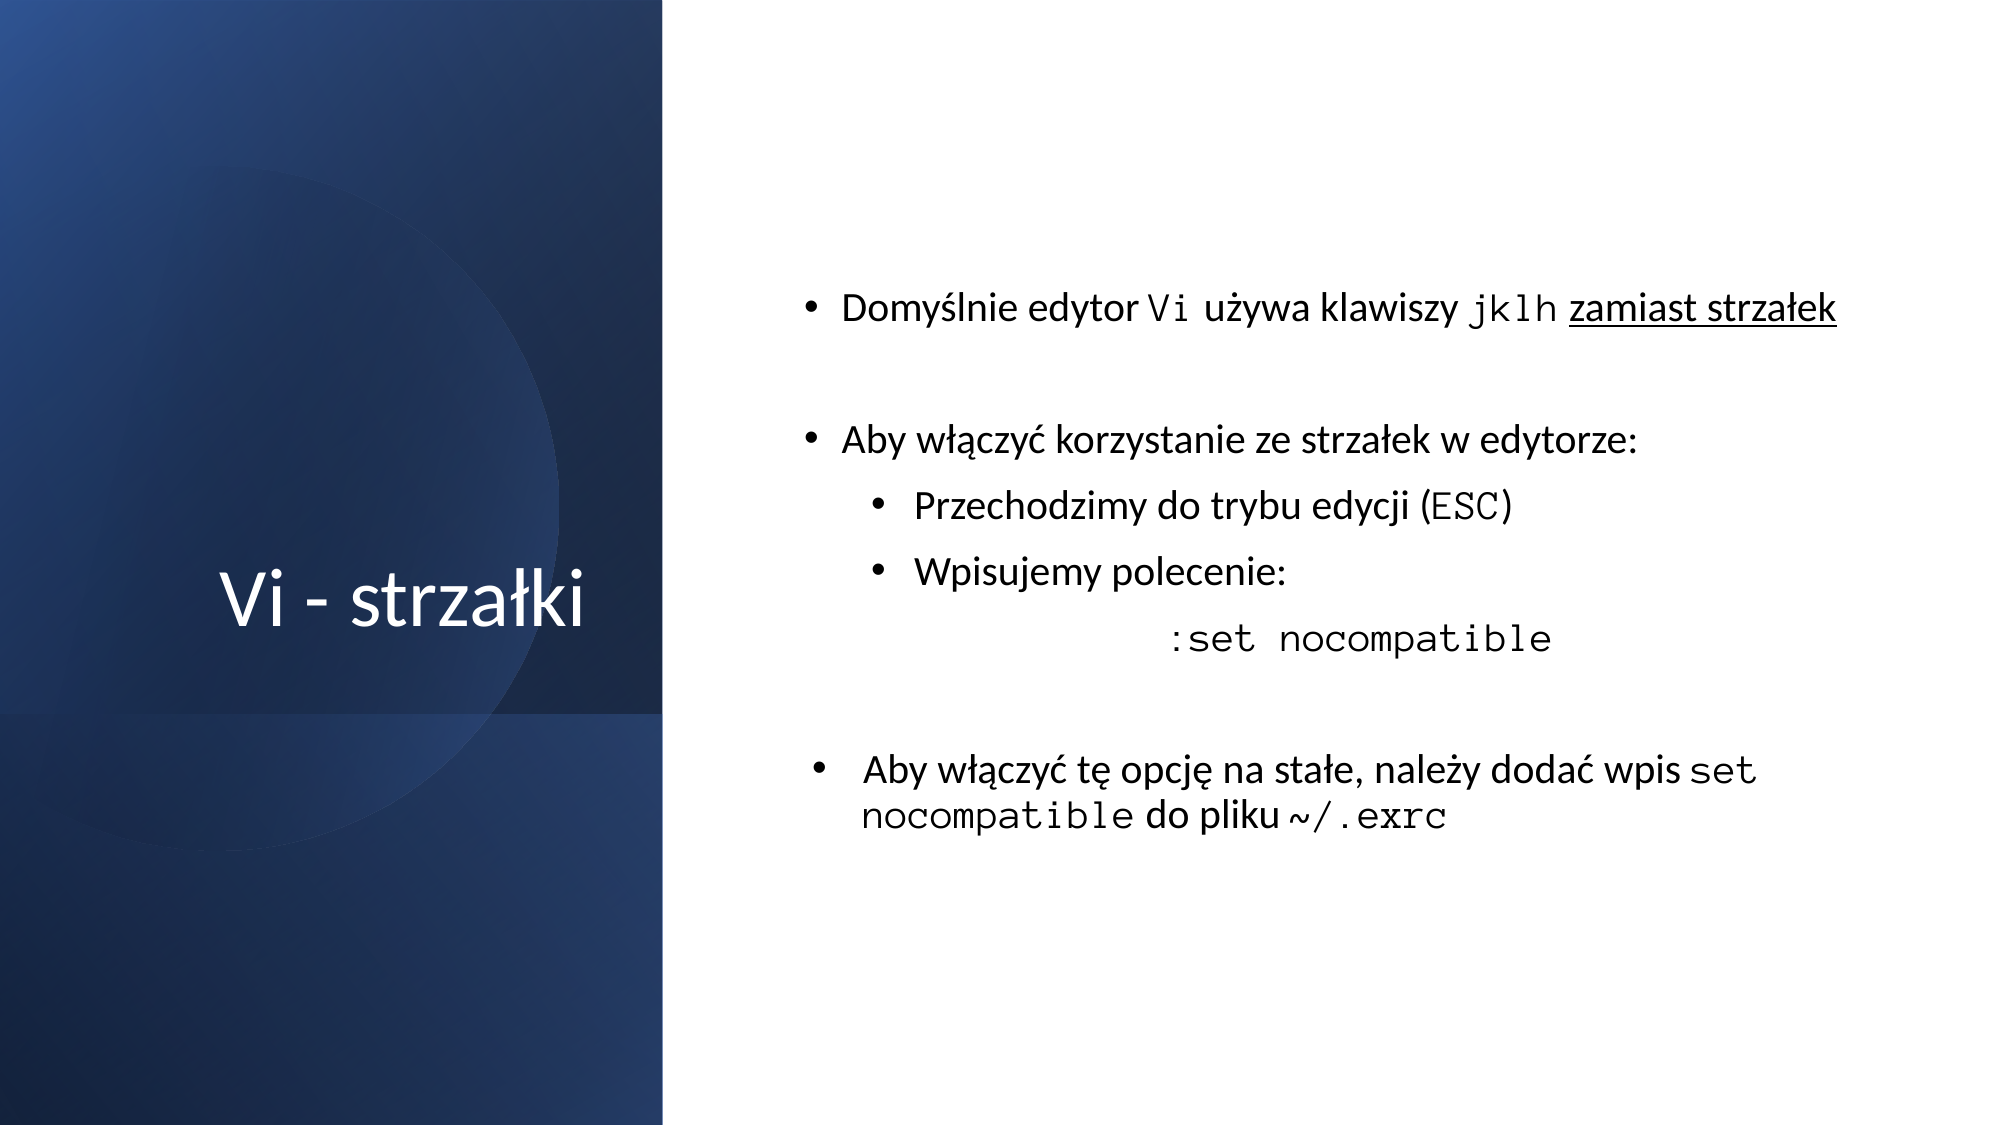

# Vi - strzałki
Domyślnie edytor Vi używa klawiszy jklh zamiast strzałek

Aby włączyć korzystanie ze strzałek w edytorze:
Przechodzimy do trybu edycji (ESC)
Wpisujemy polecenie:
:set nocompatible

Aby włączyć tę opcję na stałe, należy dodać wpis set nocompatible do pliku ~/.exrc